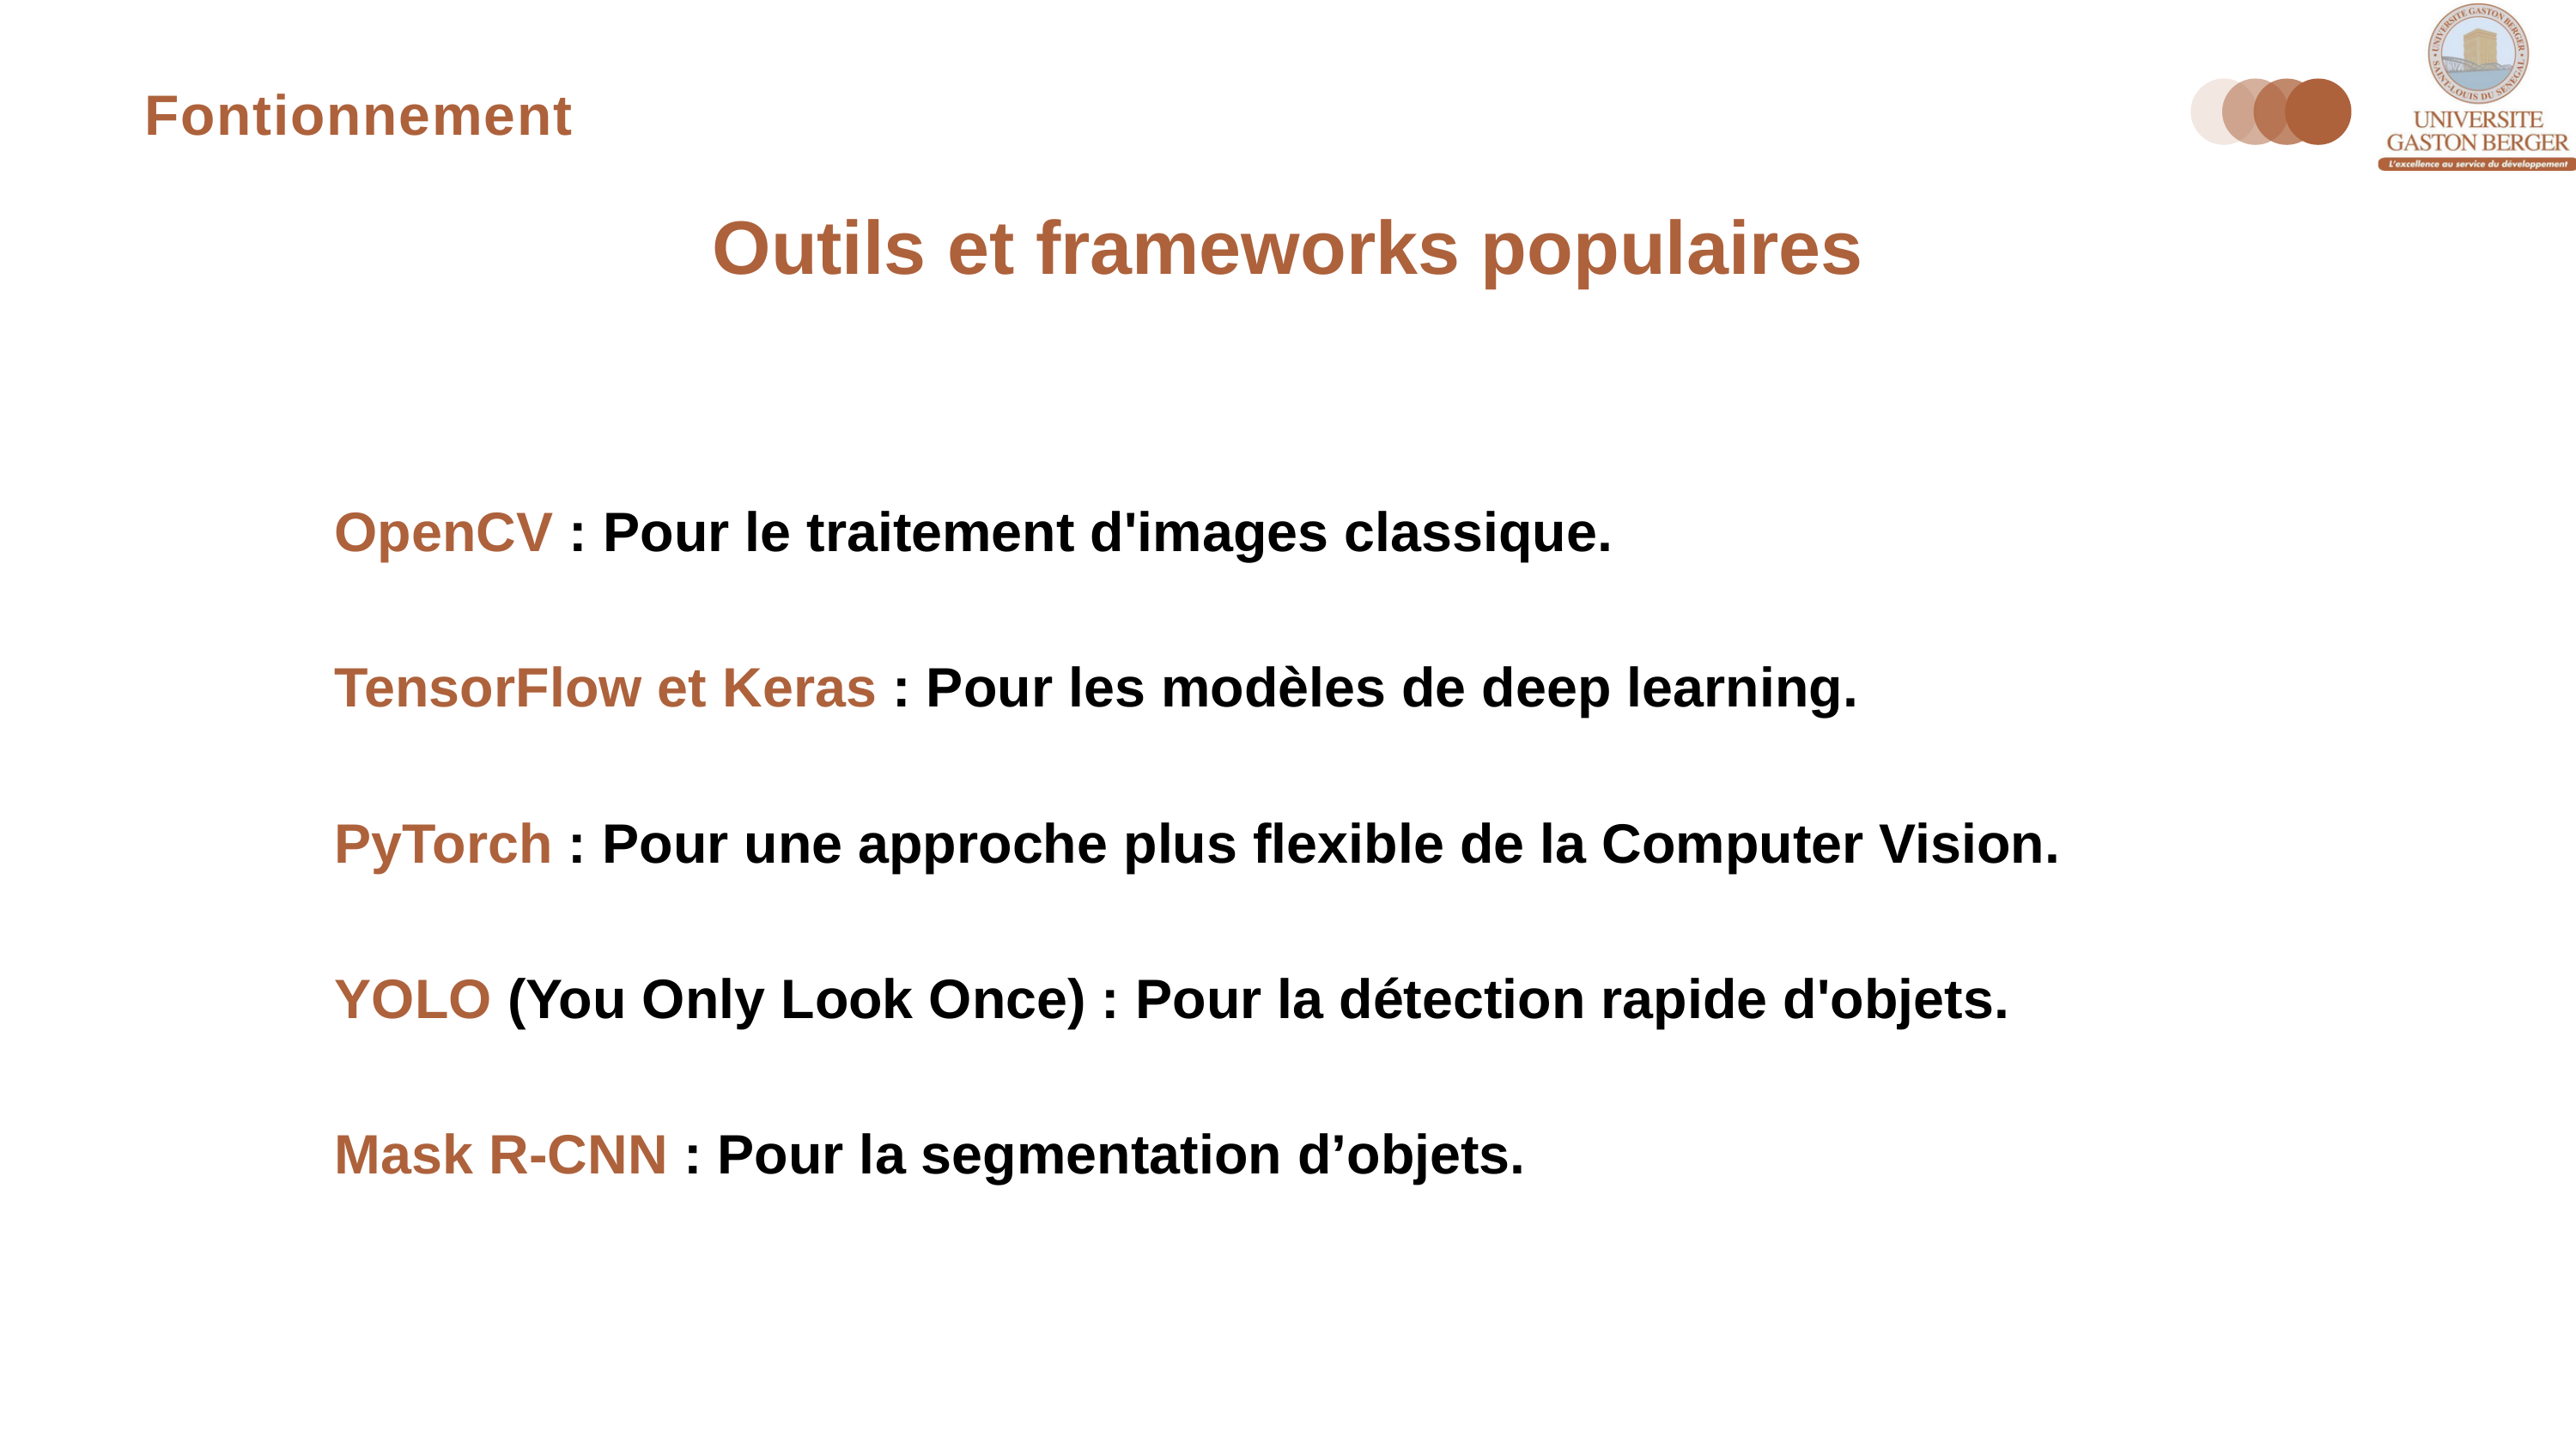

Fontionnement

Outils et frameworks populaires
OpenCV : Pour le traitement d'images classique.

TensorFlow et Keras : Pour les modèles de deep learning.

PyTorch : Pour une approche plus flexible de la Computer Vision.

YOLO (You Only Look Once) : Pour la détection rapide d'objets.

Mask R-CNN : Pour la segmentation d’objets.